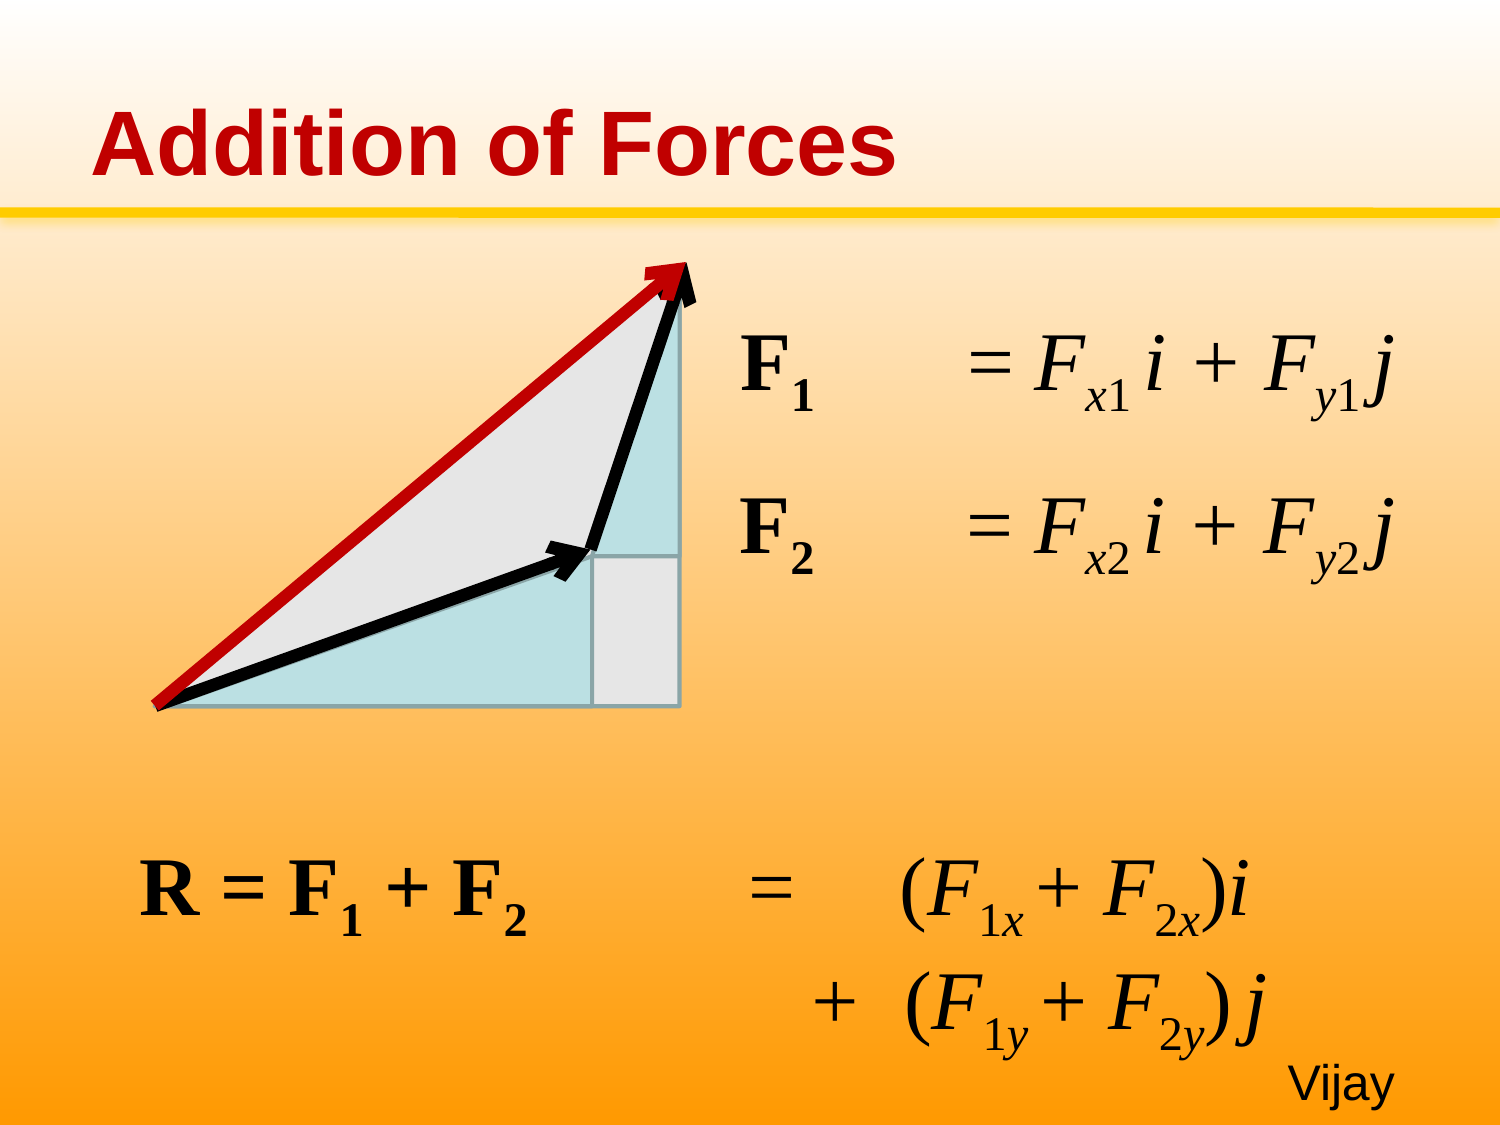

# Addition of Forces

F1	 = Fx1 i + Fy1 j
F2	 = Fx2 i + Fy2 j

R = F1 + F2           =     (F1x + F2x)i  +  (F1y + F2y) j